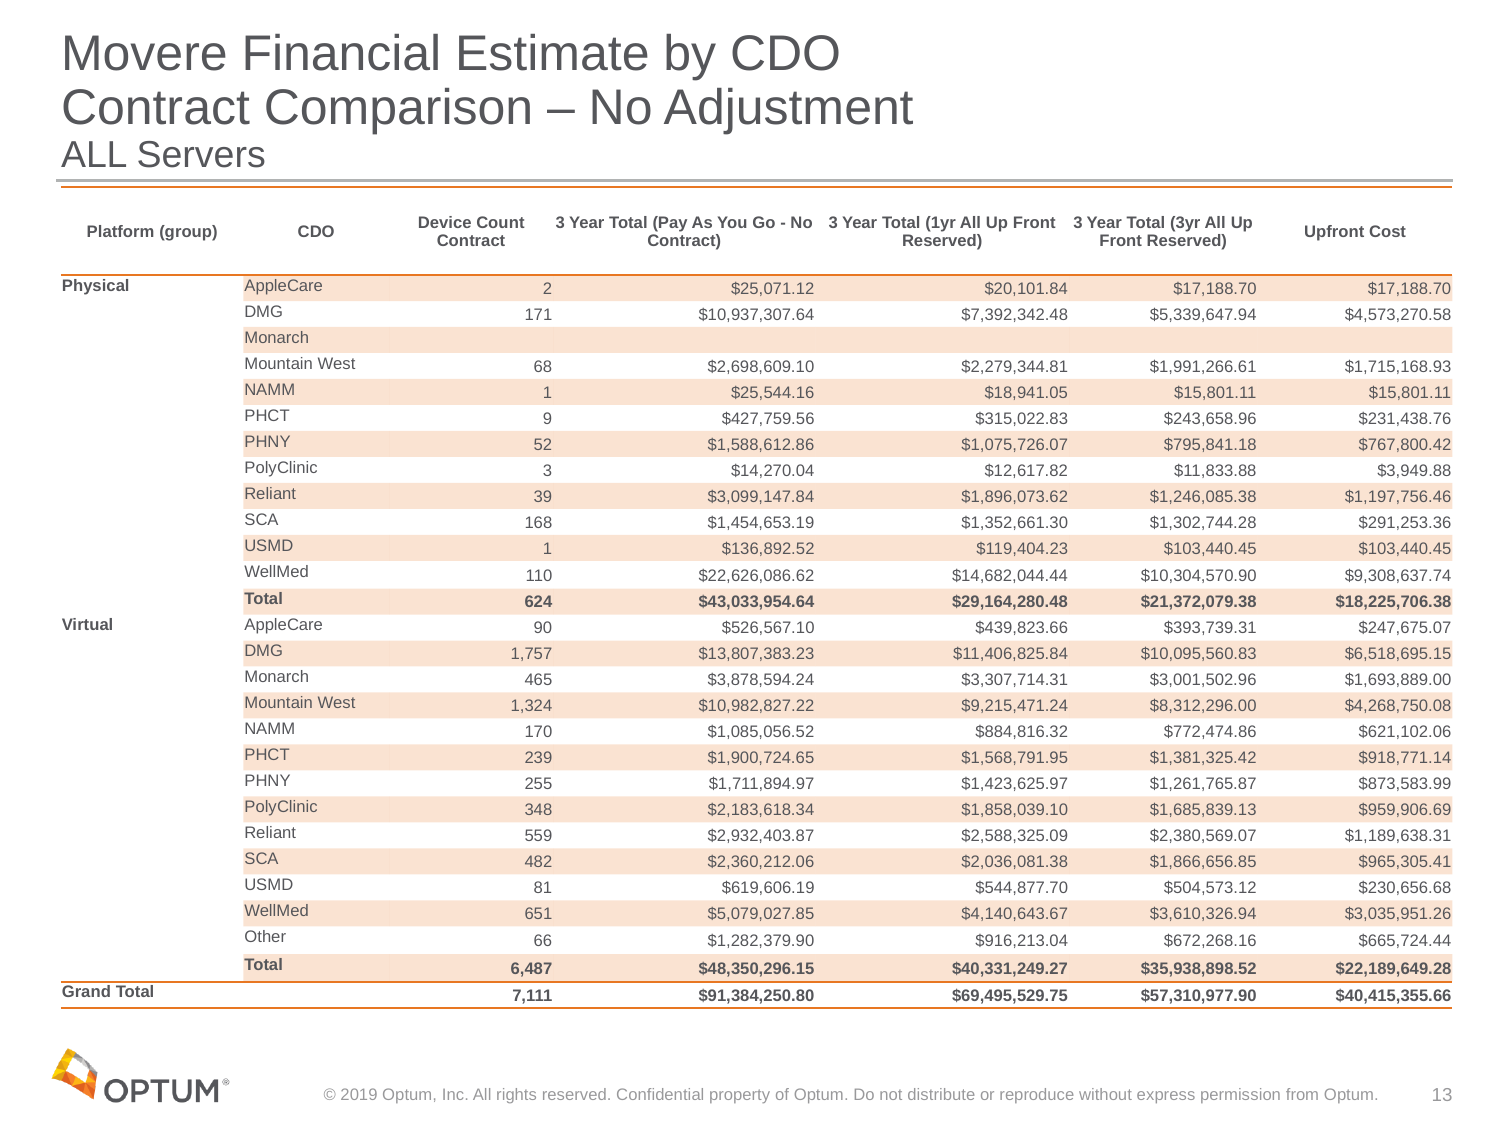

# Movere Financial Estimate by CDO Contract Comparison – No Adjustment ALL Servers
| Platform (group) | CDO | Device Count Contract | 3 Year Total (Pay As You Go - No Contract) | 3 Year Total (1yr All Up Front Reserved) | 3 Year Total (3yr All Up Front Reserved) | Upfront Cost |
| --- | --- | --- | --- | --- | --- | --- |
| Physical | AppleCare | 2 | $25,071.12 | $20,101.84 | $17,188.70 | $17,188.70 |
|  | DMG | 171 | $10,937,307.64 | $7,392,342.48 | $5,339,647.94 | $4,573,270.58 |
|  | Monarch |  |  |  |  |  |
|  | Mountain West | 68 | $2,698,609.10 | $2,279,344.81 | $1,991,266.61 | $1,715,168.93 |
|  | NAMM | 1 | $25,544.16 | $18,941.05 | $15,801.11 | $15,801.11 |
|  | PHCT | 9 | $427,759.56 | $315,022.83 | $243,658.96 | $231,438.76 |
|  | PHNY | 52 | $1,588,612.86 | $1,075,726.07 | $795,841.18 | $767,800.42 |
|  | PolyClinic | 3 | $14,270.04 | $12,617.82 | $11,833.88 | $3,949.88 |
|  | Reliant | 39 | $3,099,147.84 | $1,896,073.62 | $1,246,085.38 | $1,197,756.46 |
|  | SCA | 168 | $1,454,653.19 | $1,352,661.30 | $1,302,744.28 | $291,253.36 |
|  | USMD | 1 | $136,892.52 | $119,404.23 | $103,440.45 | $103,440.45 |
|  | WellMed | 110 | $22,626,086.62 | $14,682,044.44 | $10,304,570.90 | $9,308,637.74 |
|  | Total | 624 | $43,033,954.64 | $29,164,280.48 | $21,372,079.38 | $18,225,706.38 |
| Virtual | AppleCare | 90 | $526,567.10 | $439,823.66 | $393,739.31 | $247,675.07 |
|  | DMG | 1,757 | $13,807,383.23 | $11,406,825.84 | $10,095,560.83 | $6,518,695.15 |
|  | Monarch | 465 | $3,878,594.24 | $3,307,714.31 | $3,001,502.96 | $1,693,889.00 |
|  | Mountain West | 1,324 | $10,982,827.22 | $9,215,471.24 | $8,312,296.00 | $4,268,750.08 |
|  | NAMM | 170 | $1,085,056.52 | $884,816.32 | $772,474.86 | $621,102.06 |
|  | PHCT | 239 | $1,900,724.65 | $1,568,791.95 | $1,381,325.42 | $918,771.14 |
|  | PHNY | 255 | $1,711,894.97 | $1,423,625.97 | $1,261,765.87 | $873,583.99 |
|  | PolyClinic | 348 | $2,183,618.34 | $1,858,039.10 | $1,685,839.13 | $959,906.69 |
|  | Reliant | 559 | $2,932,403.87 | $2,588,325.09 | $2,380,569.07 | $1,189,638.31 |
|  | SCA | 482 | $2,360,212.06 | $2,036,081.38 | $1,866,656.85 | $965,305.41 |
|  | USMD | 81 | $619,606.19 | $544,877.70 | $504,573.12 | $230,656.68 |
|  | WellMed | 651 | $5,079,027.85 | $4,140,643.67 | $3,610,326.94 | $3,035,951.26 |
|  | Other | 66 | $1,282,379.90 | $916,213.04 | $672,268.16 | $665,724.44 |
|  | Total | 6,487 | $48,350,296.15 | $40,331,249.27 | $35,938,898.52 | $22,189,649.28 |
| Grand Total |  | 7,111 | $91,384,250.80 | $69,495,529.75 | $57,310,977.90 | $40,415,355.66 |
© 2019 Optum, Inc. All rights reserved. Confidential property of Optum. Do not distribute or reproduce without express permission from Optum.
13